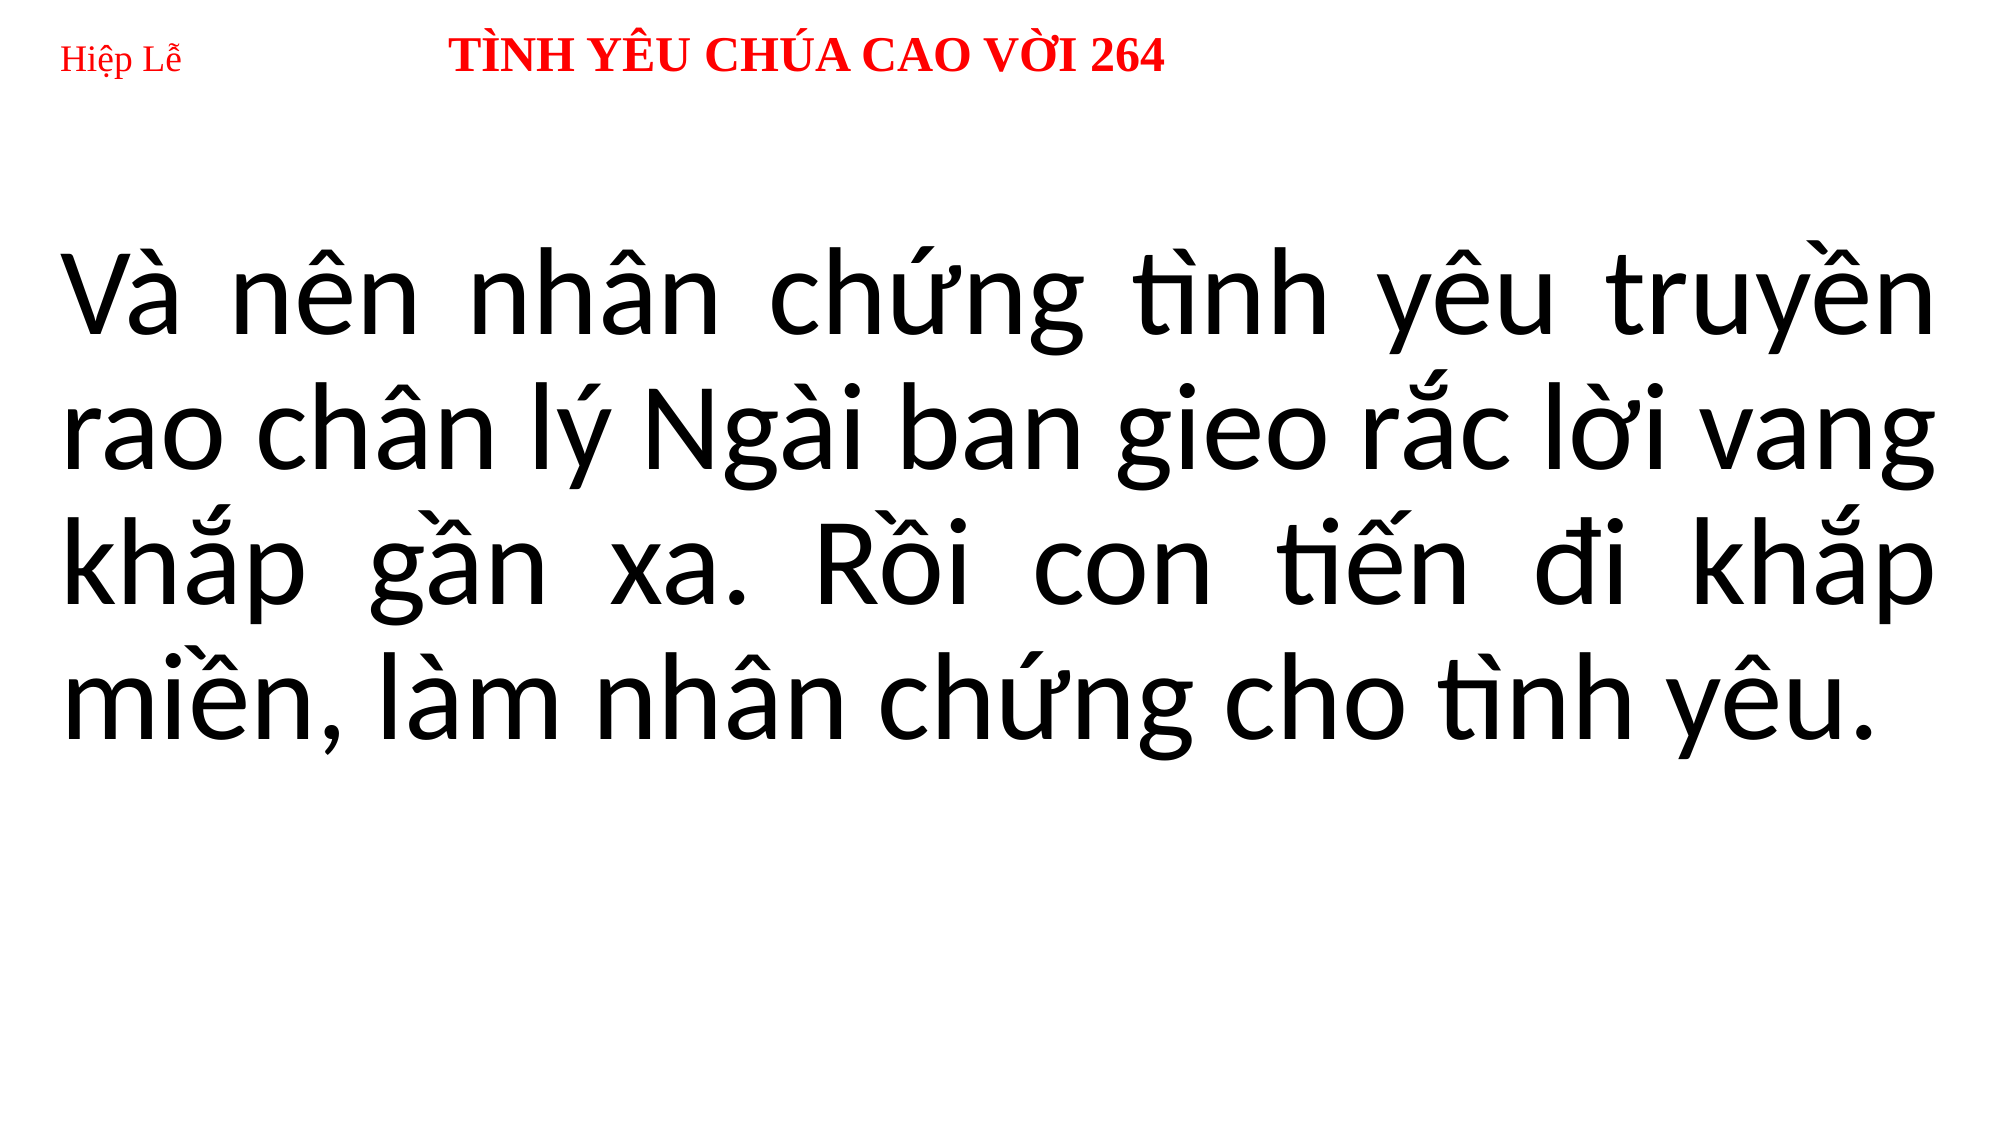

# Hiệp Lễ                            TÌNH YÊU CHÚA CAO VỜI 264
Và nên nhân chứng tình yêu truyền rao chân lý Ngài ban gieo rắc lời vang khắp gần xa. Rồi con tiến đi khắp miền, làm nhân chứng cho tình yêu.